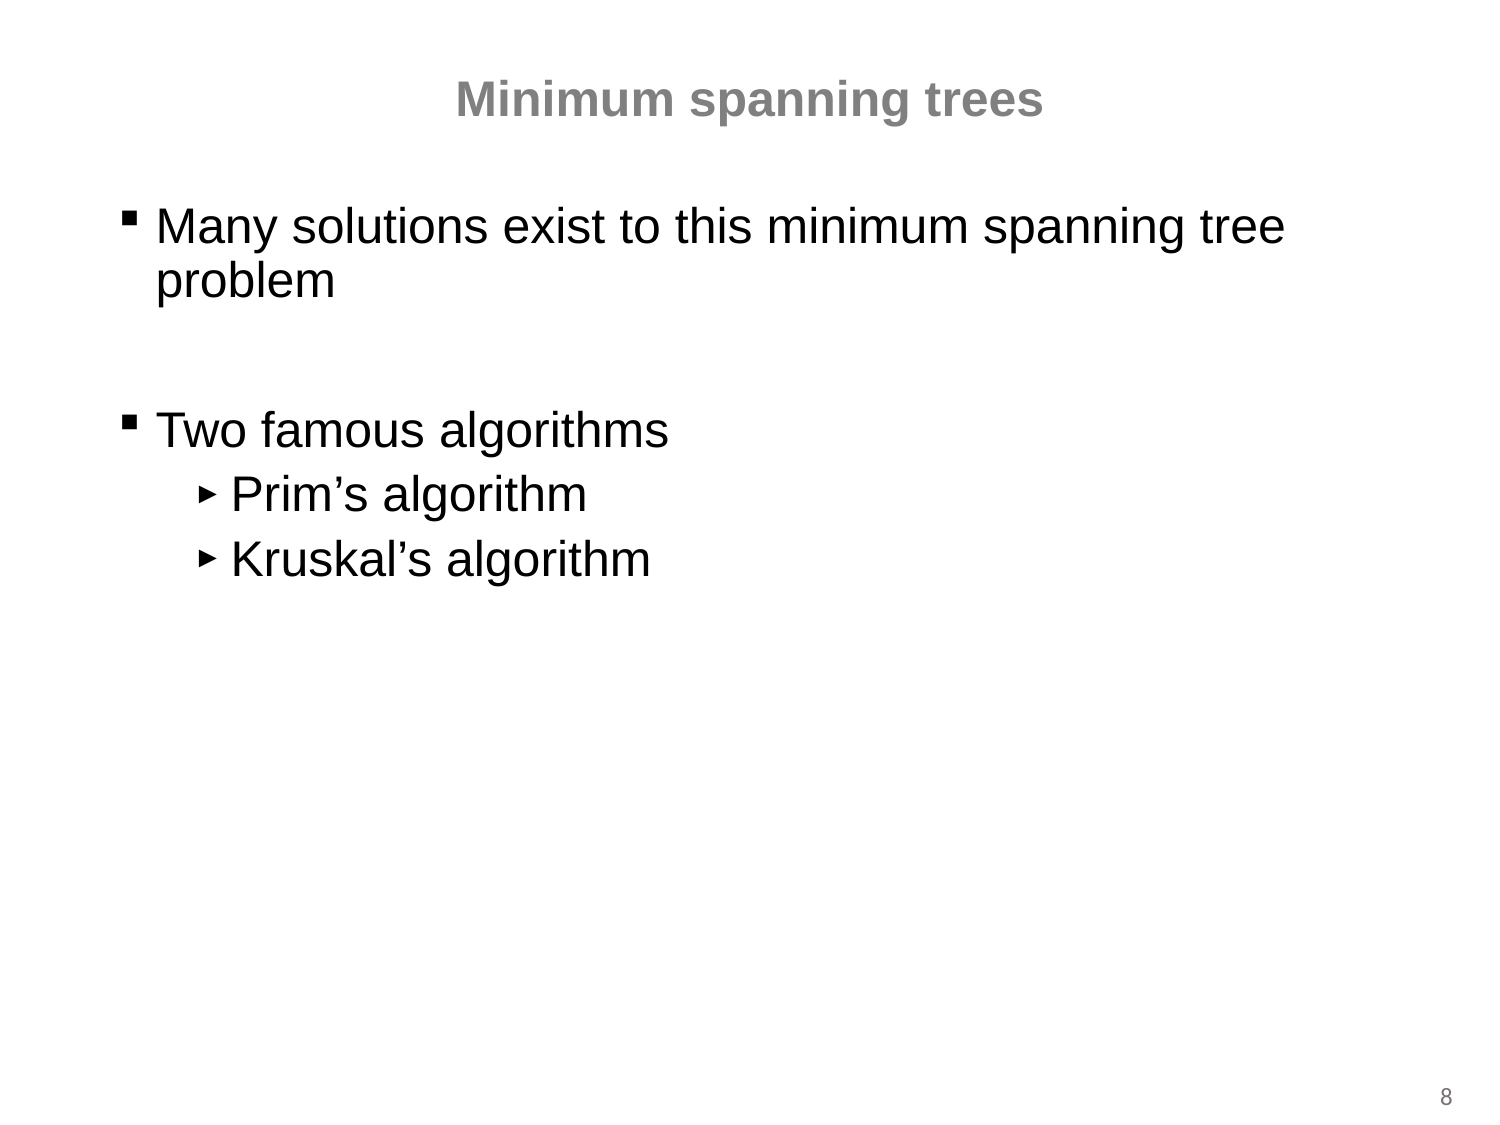

# Minimum spanning trees
Many solutions exist to this minimum spanning tree problem

Two famous algorithms
Prim’s algorithm
Kruskal’s algorithm

8